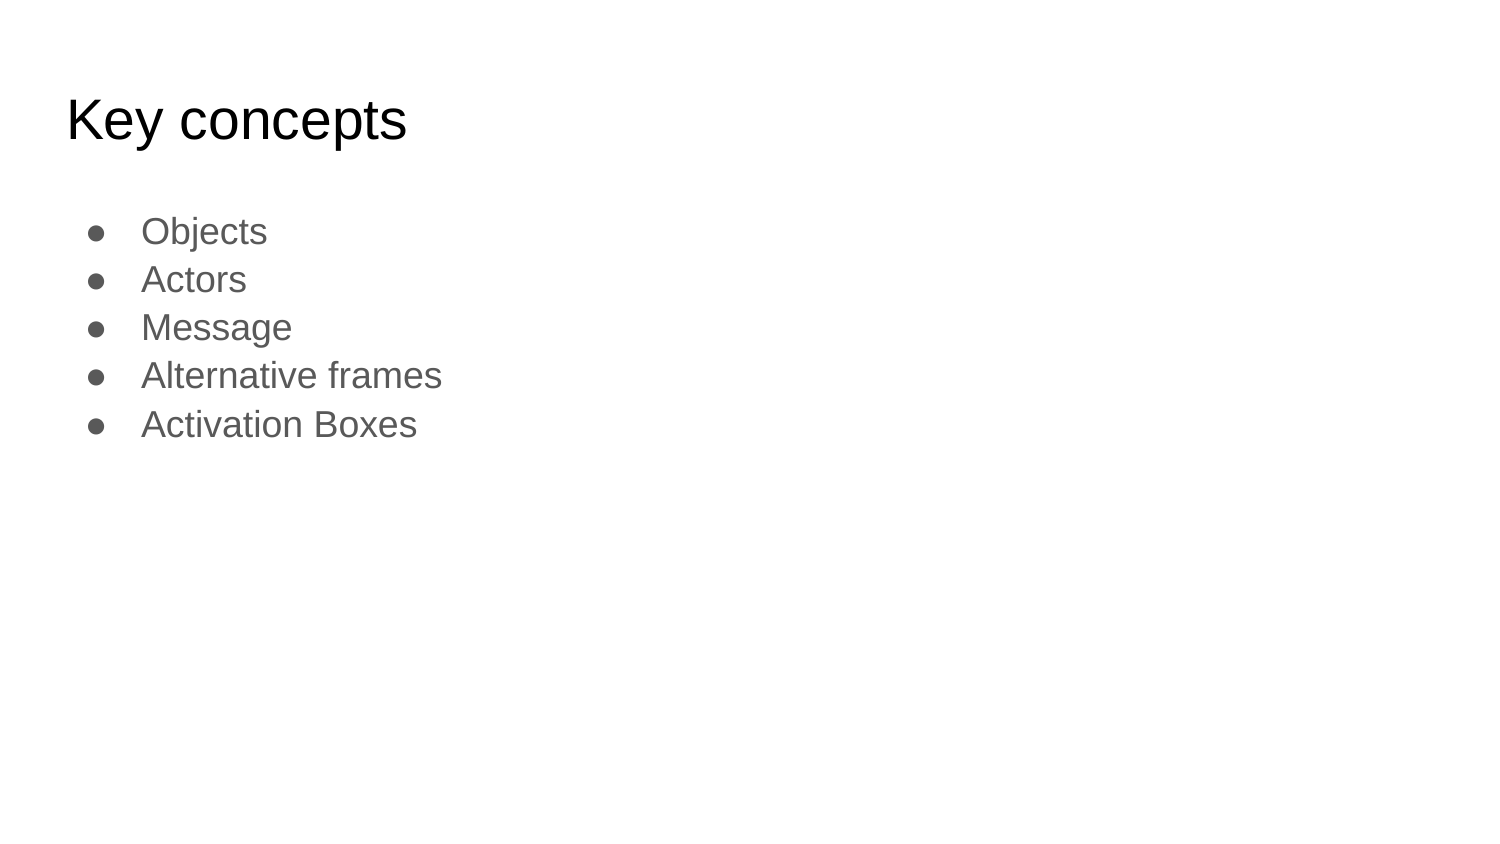

# Key concepts
Objects
Actors
Message
Alternative frames
Activation Boxes